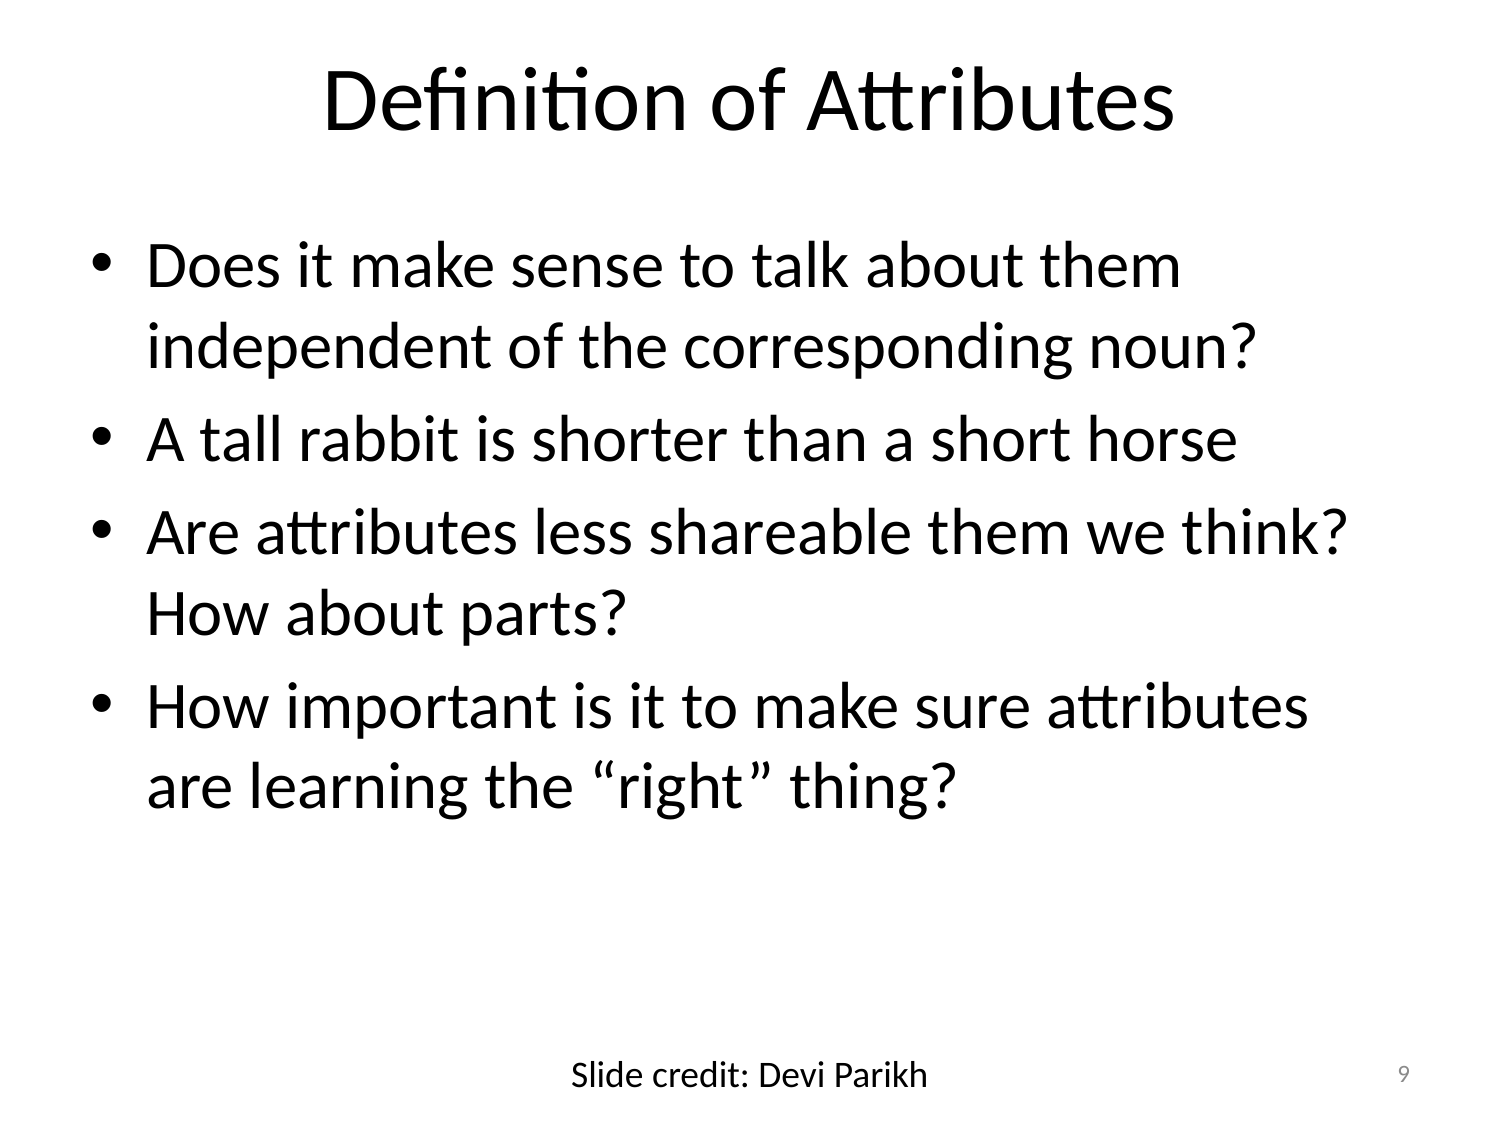

# Definition of Attributes
Does it make sense to talk about them independent of the corresponding noun?
A tall rabbit is shorter than a short horse
Are attributes less shareable them we think? How about parts?
How important is it to make sure attributes are learning the “right” thing?
Slide credit: Devi Parikh
9